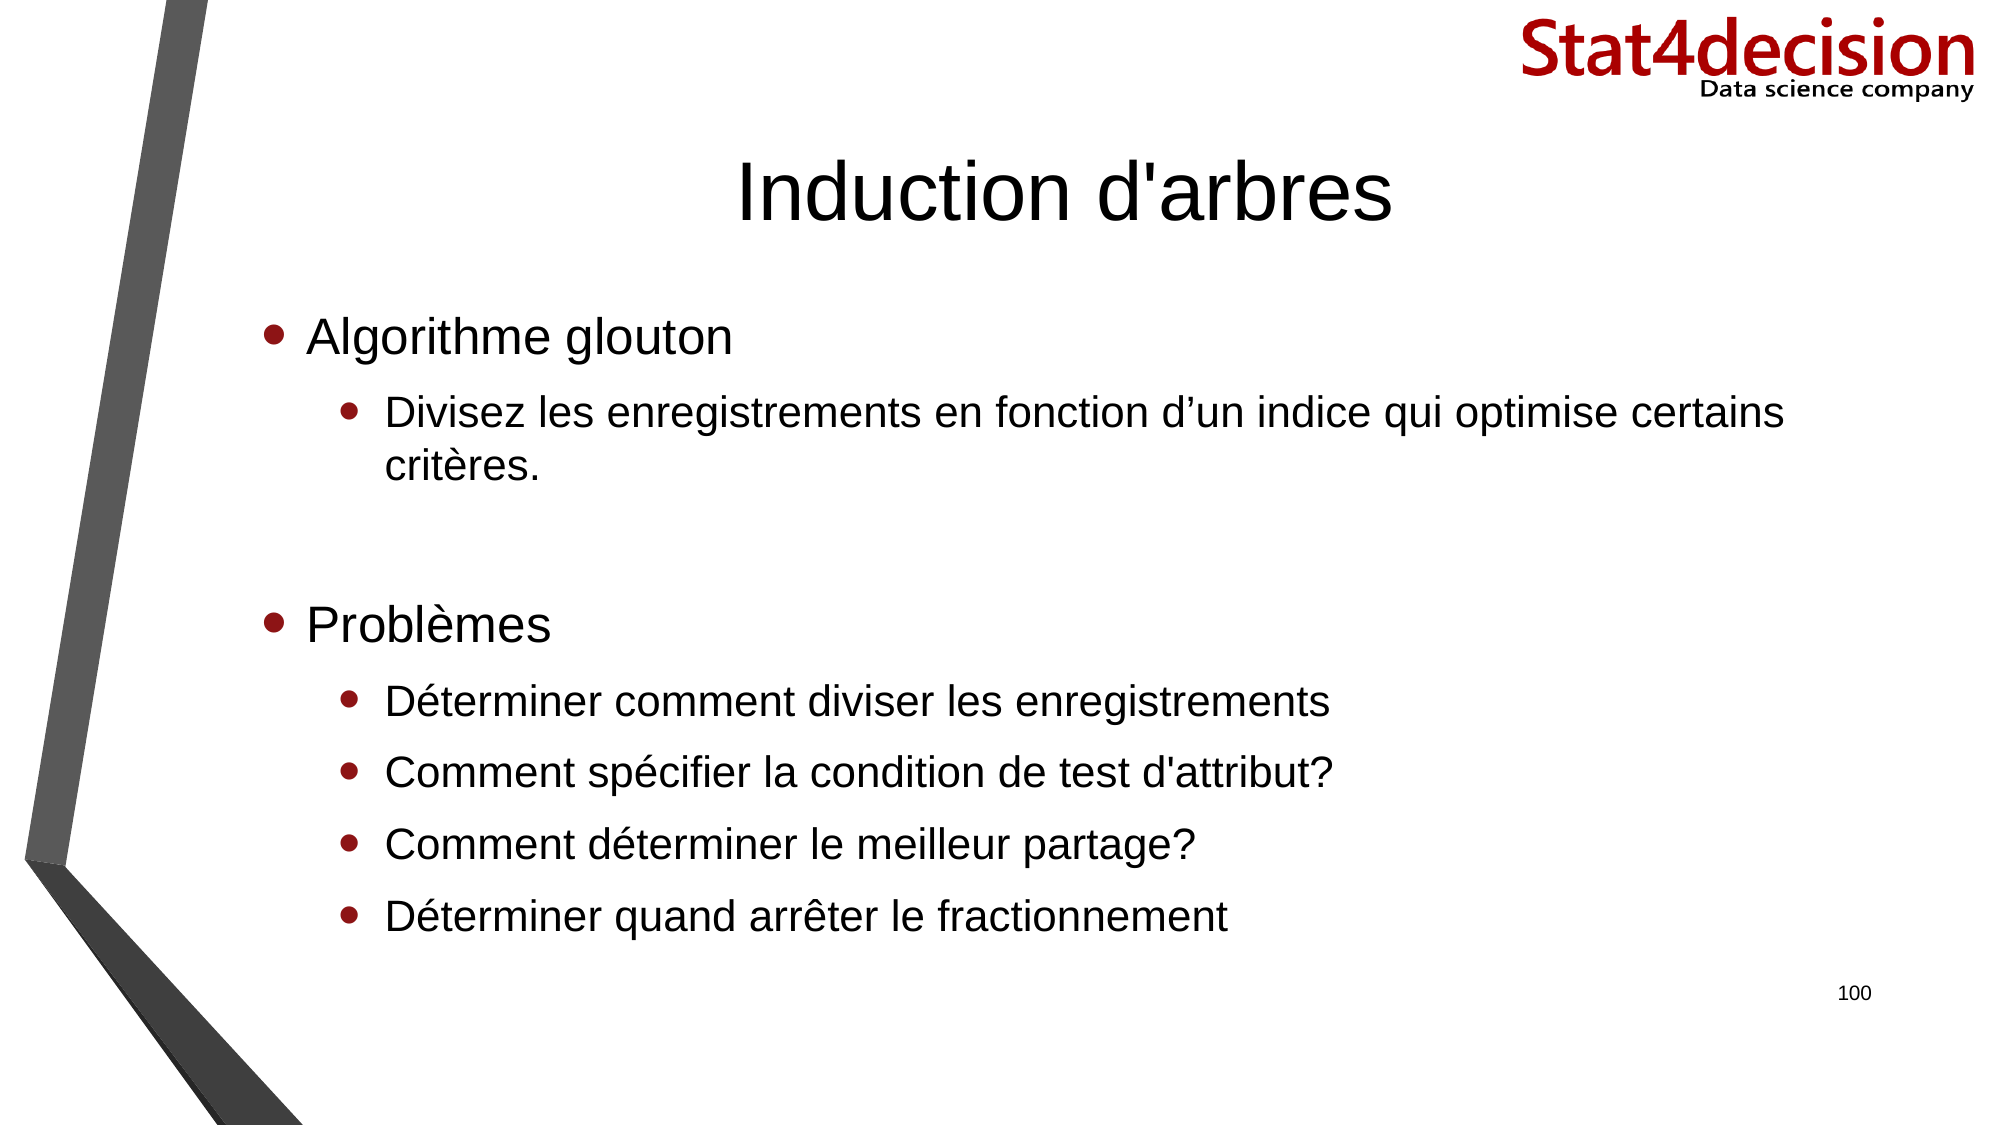

# Induction d'arbres
Algorithme glouton
Divisez les enregistrements en fonction d’un indice qui optimise certains critères.

Problèmes
Déterminer comment diviser les enregistrements
Comment spécifier la condition de test d'attribut?
Comment déterminer le meilleur partage?
Déterminer quand arrêter le fractionnement
100